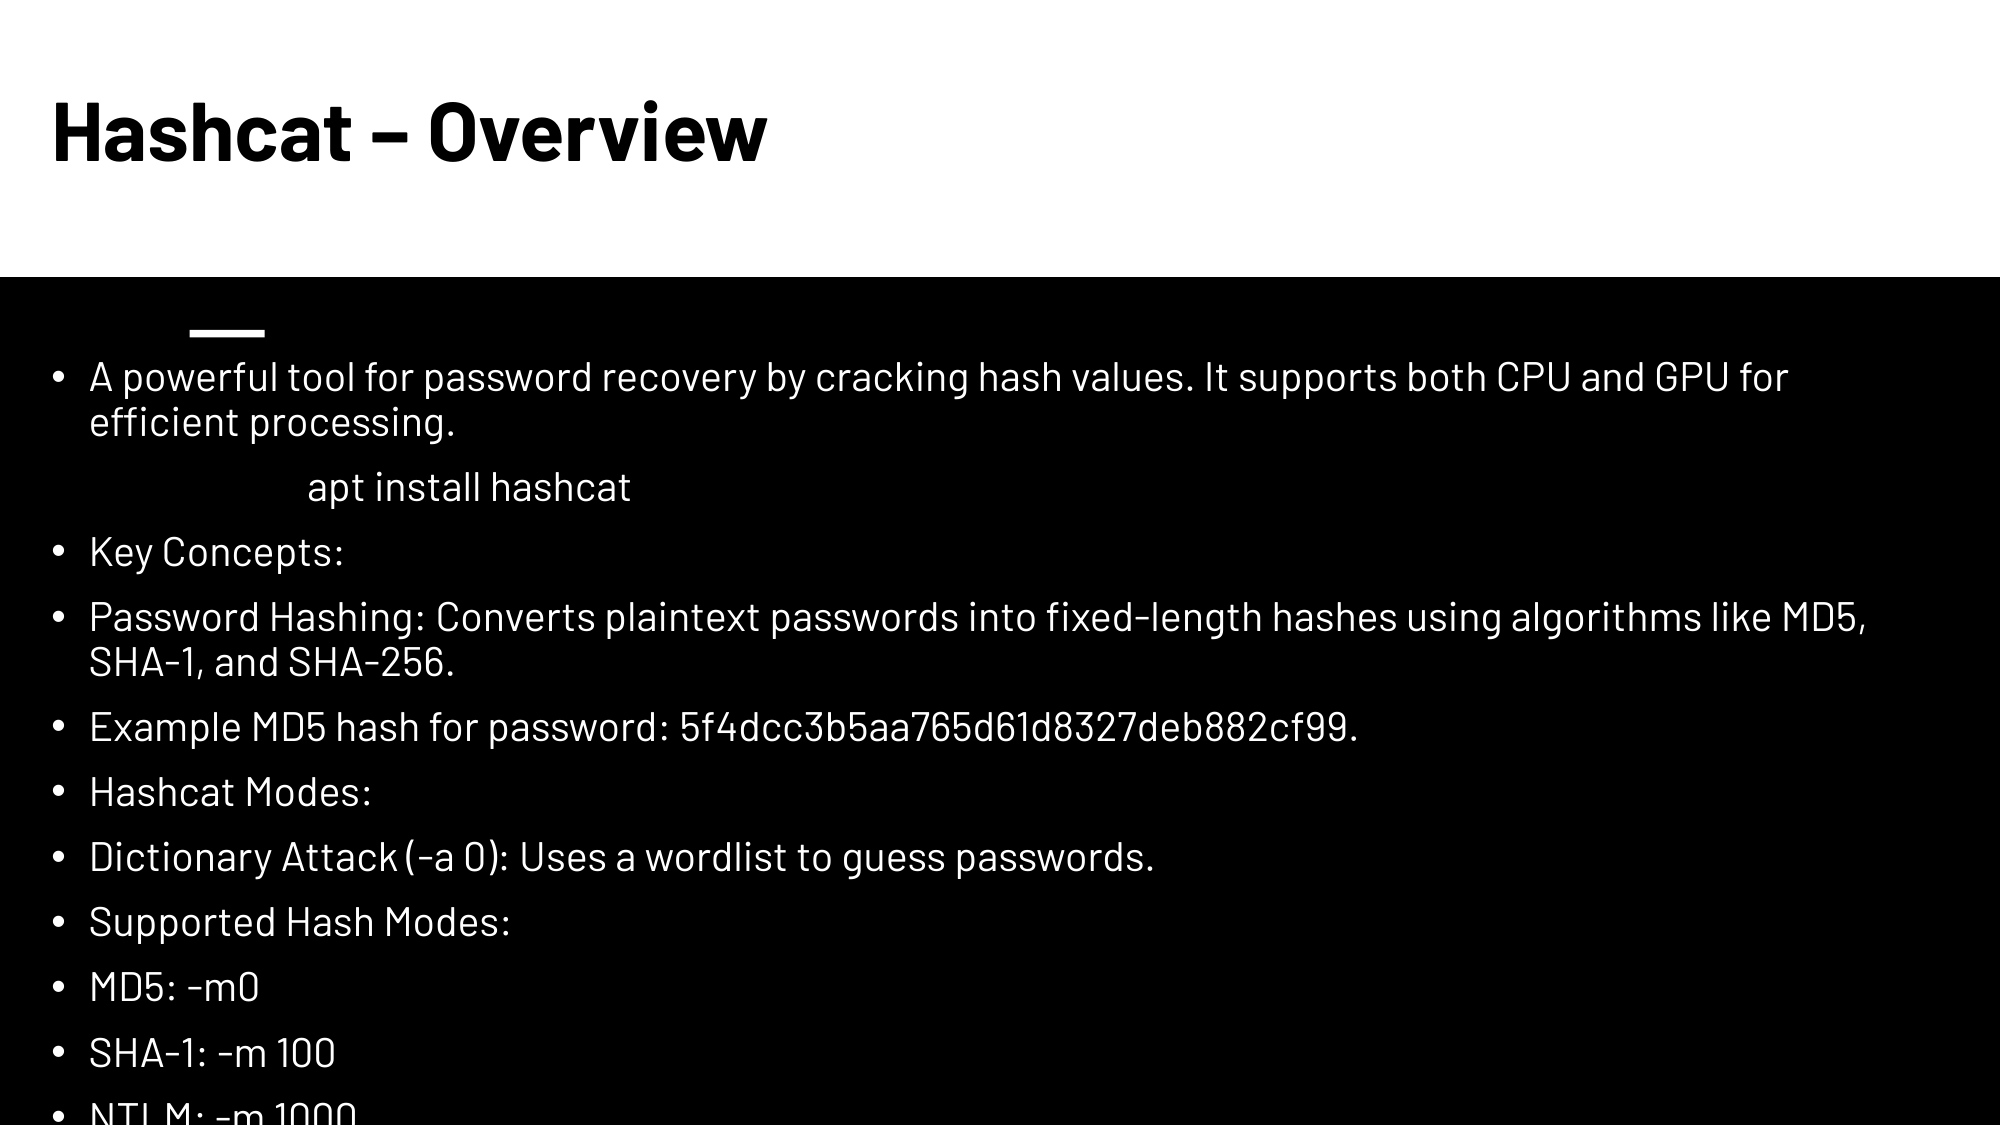

# Hashcat – Overview

A powerful tool for password recovery by cracking hash values. It supports both CPU and GPU for efficient processing.
                               apt install hashcat
Key Concepts:
Password Hashing: Converts plaintext passwords into fixed-length hashes using algorithms like MD5, SHA-1, and SHA-256.
Example MD5 hash for password: 5f4dcc3b5aa765d61d8327deb882cf99.
Hashcat Modes:
Dictionary Attack (-a 0): Uses a wordlist to guess passwords.
Supported Hash Modes:
MD5: -m0
SHA-1: -m 100
NTLM: -m 1000